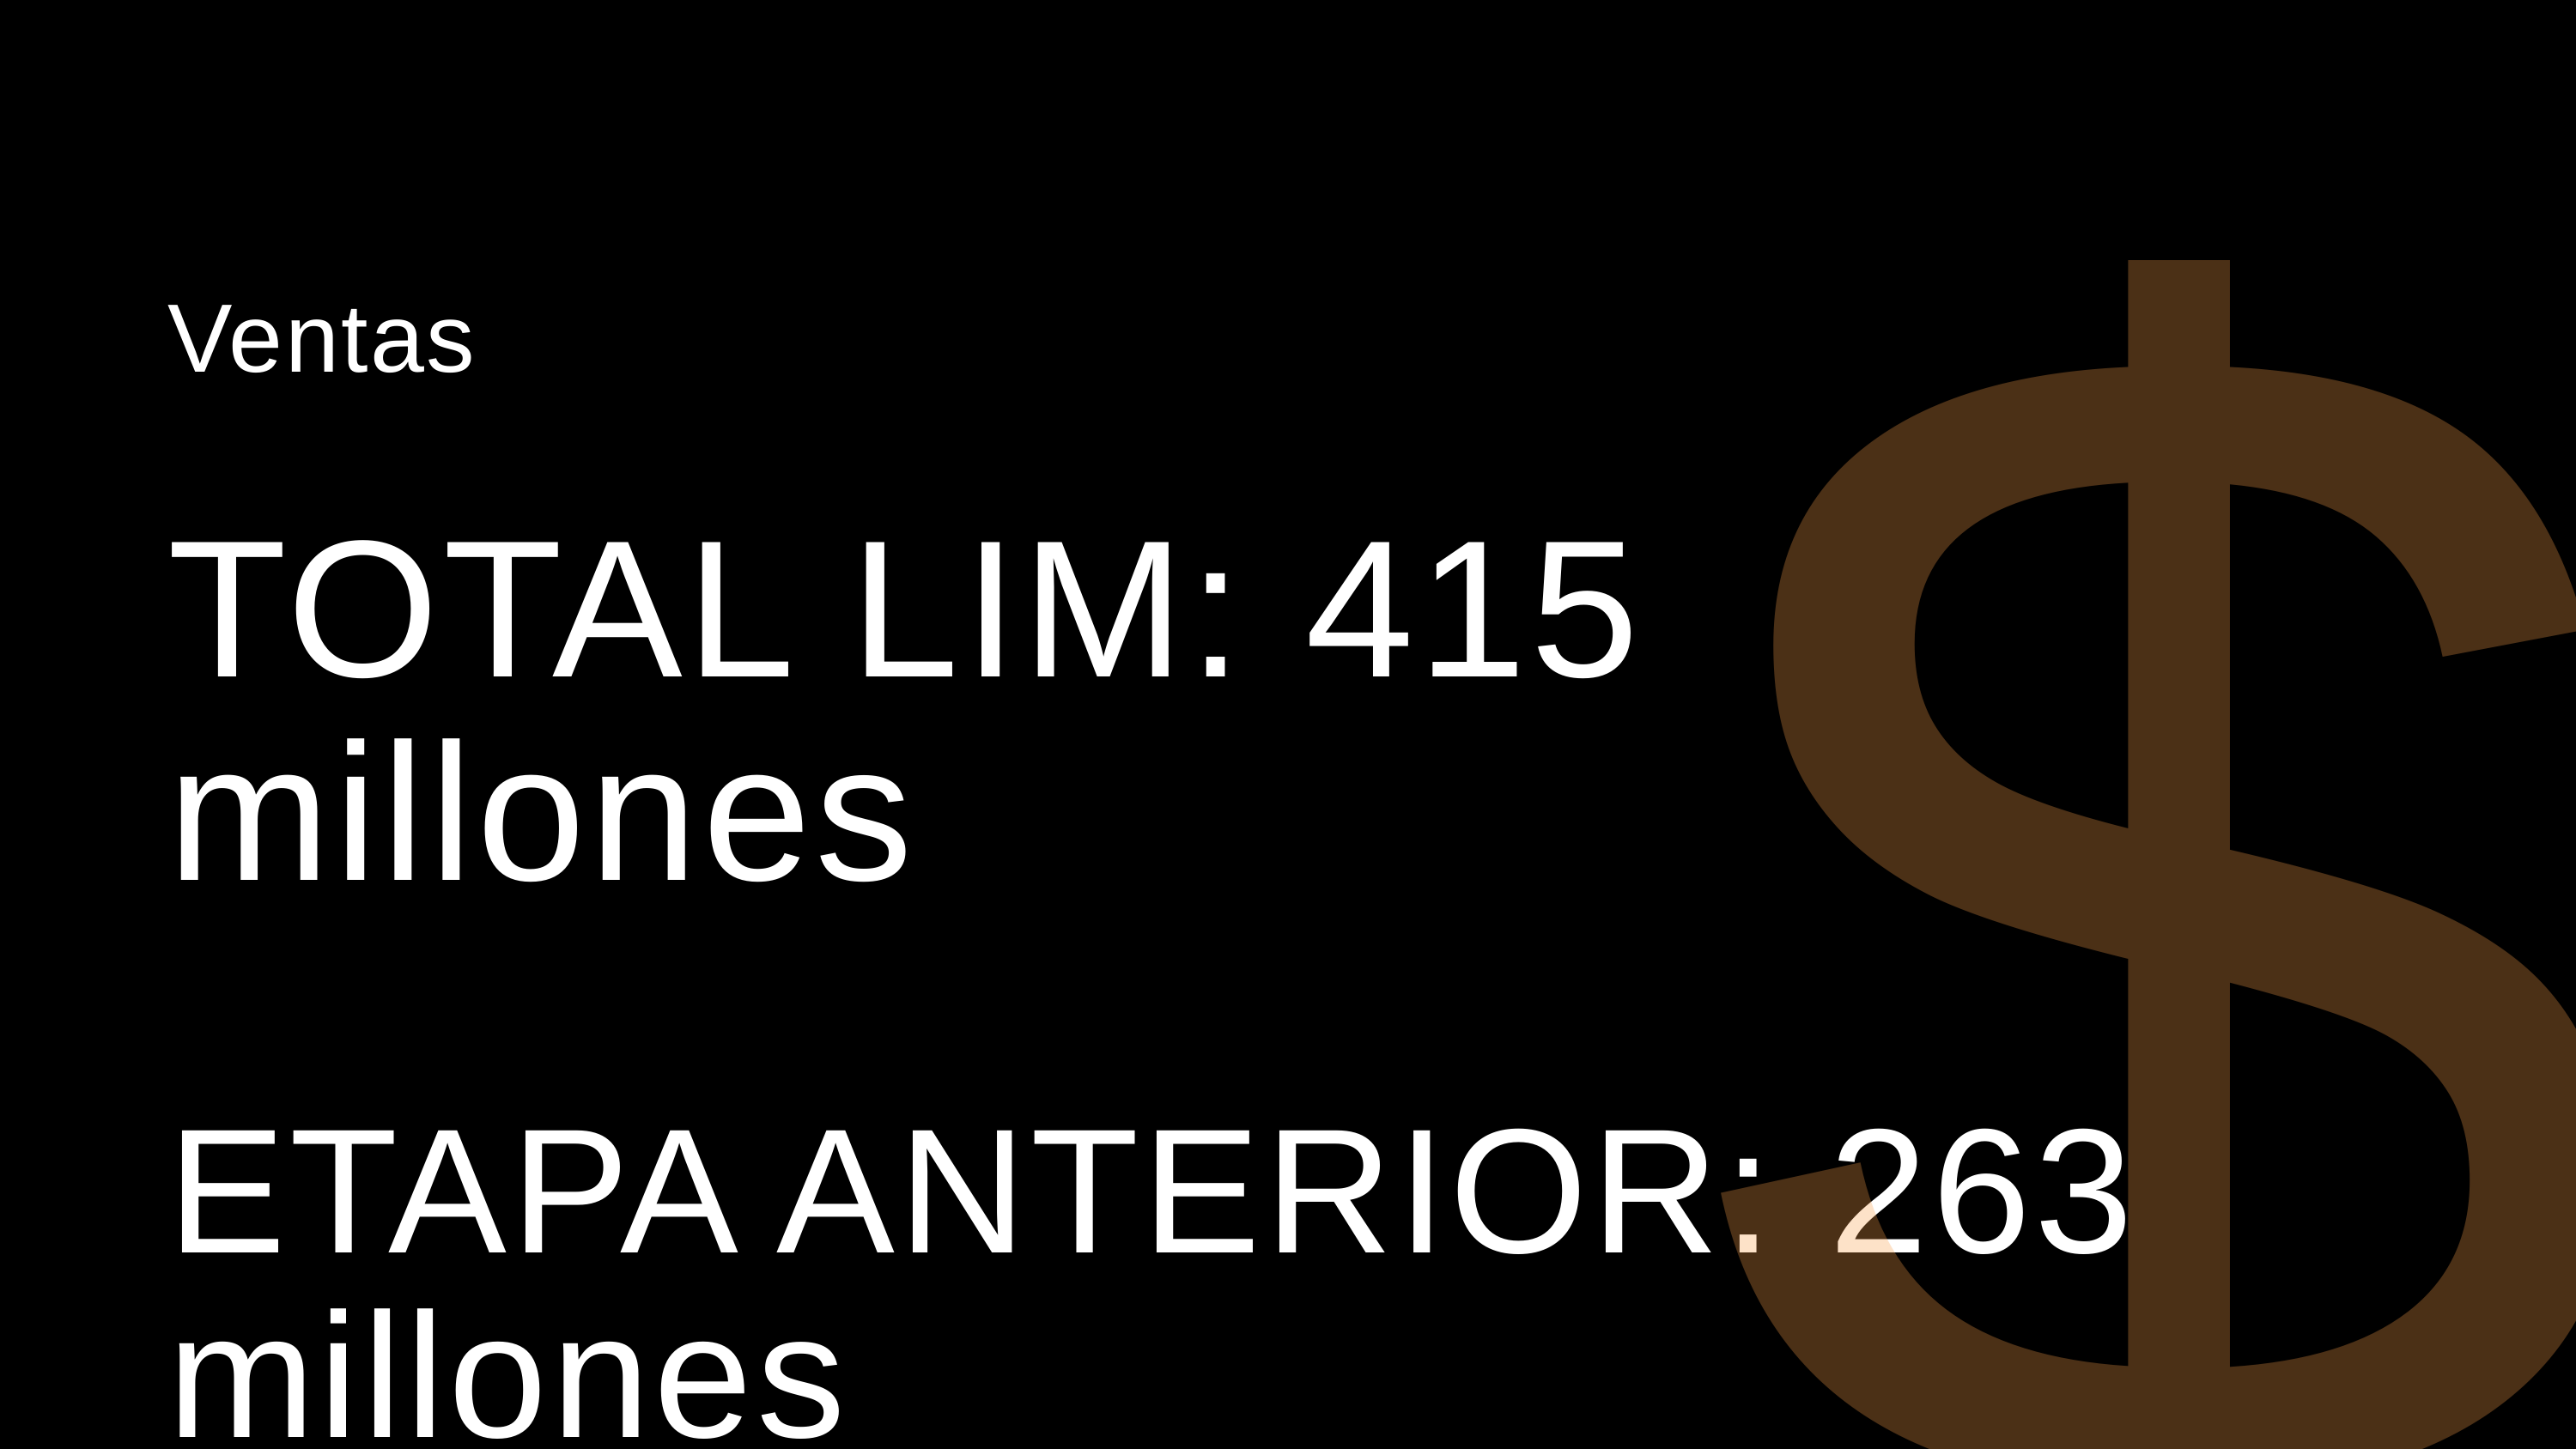

$
Ventas
TOTAL LIM: 415 millones

ETAPA ANTERIOR: 263 millones